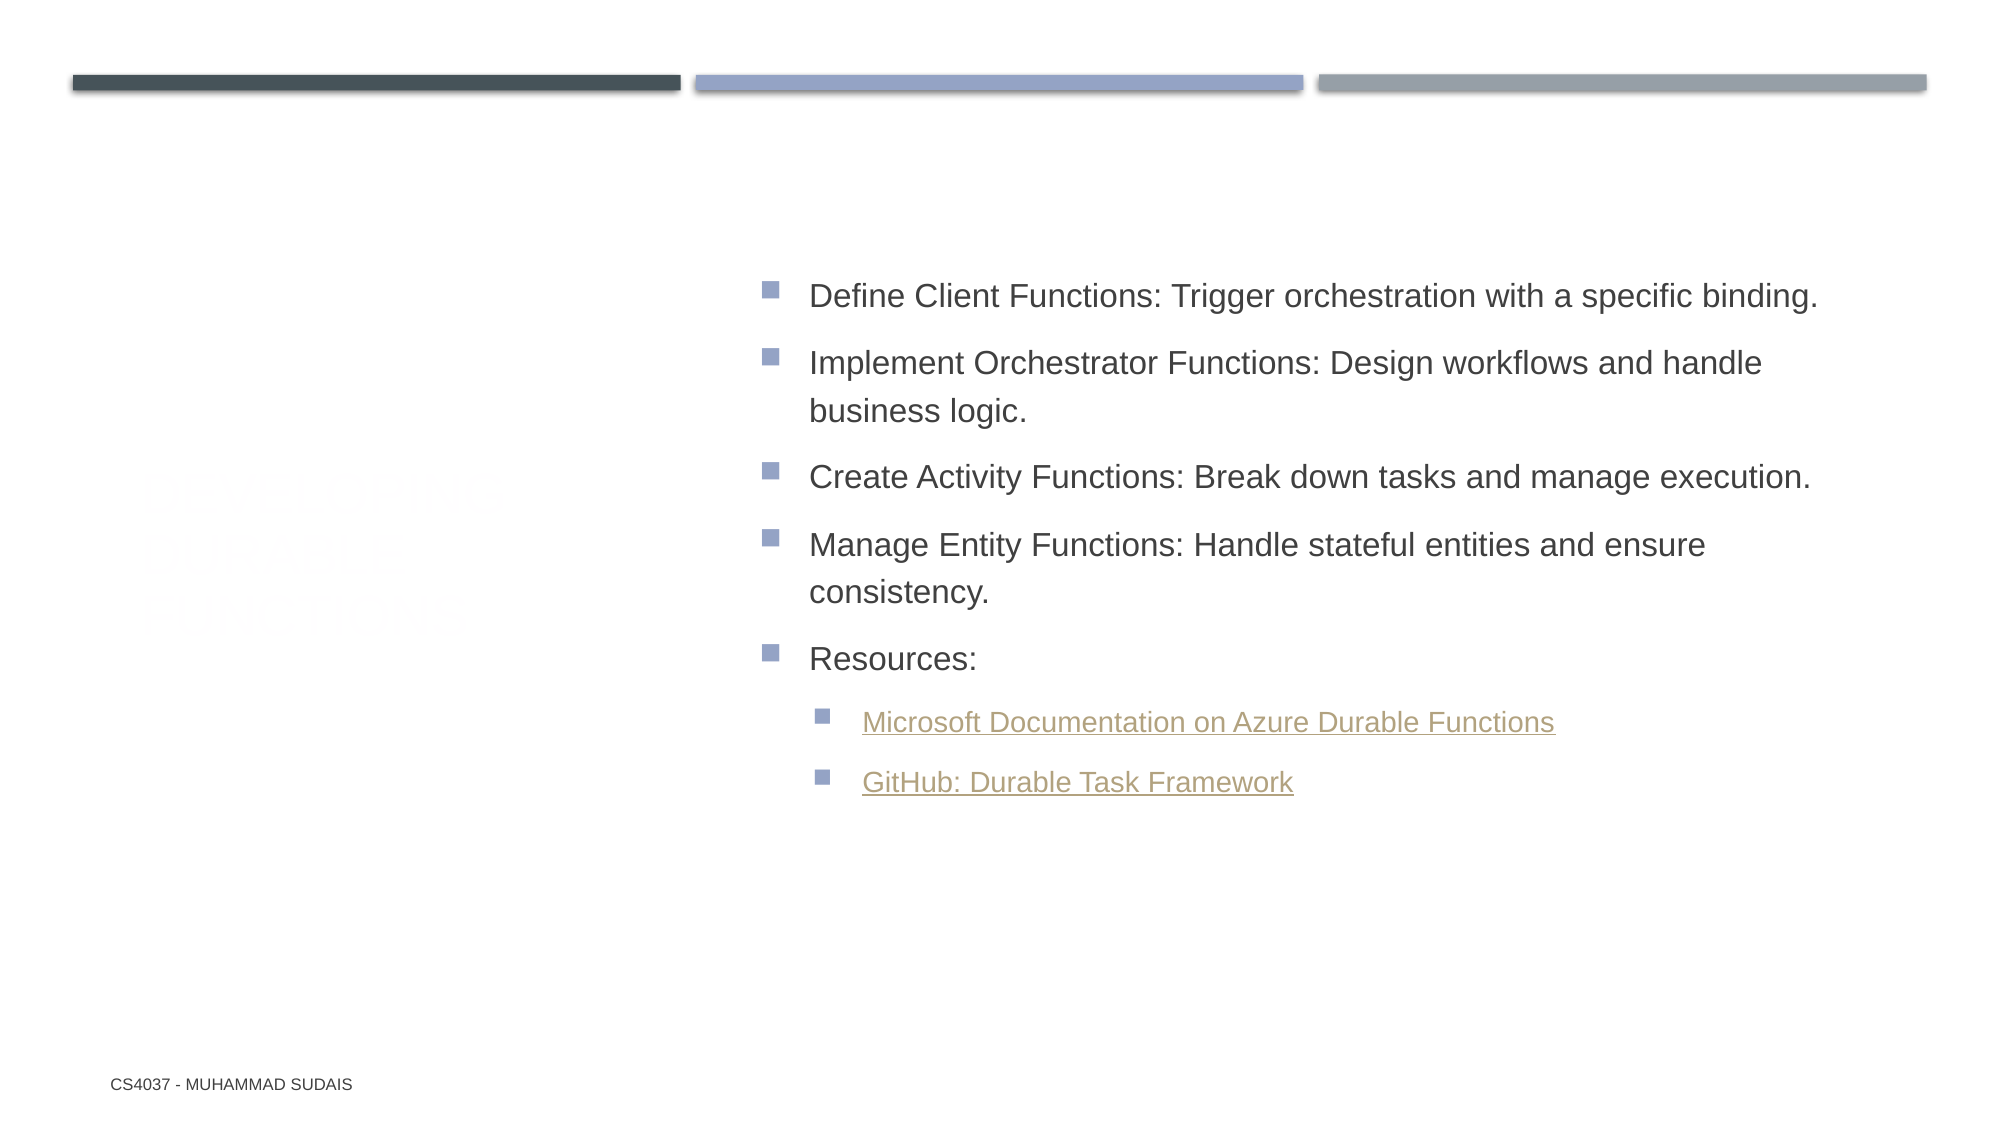

# Developing Durable Functions
Define Client Functions: Trigger orchestration with a specific binding.
Implement Orchestrator Functions: Design workflows and handle business logic.
Create Activity Functions: Break down tasks and manage execution.
Manage Entity Functions: Handle stateful entities and ensure consistency.
Resources:
Microsoft Documentation on Azure Durable Functions
GitHub: Durable Task Framework

CS4037 - Muhammad Sudais